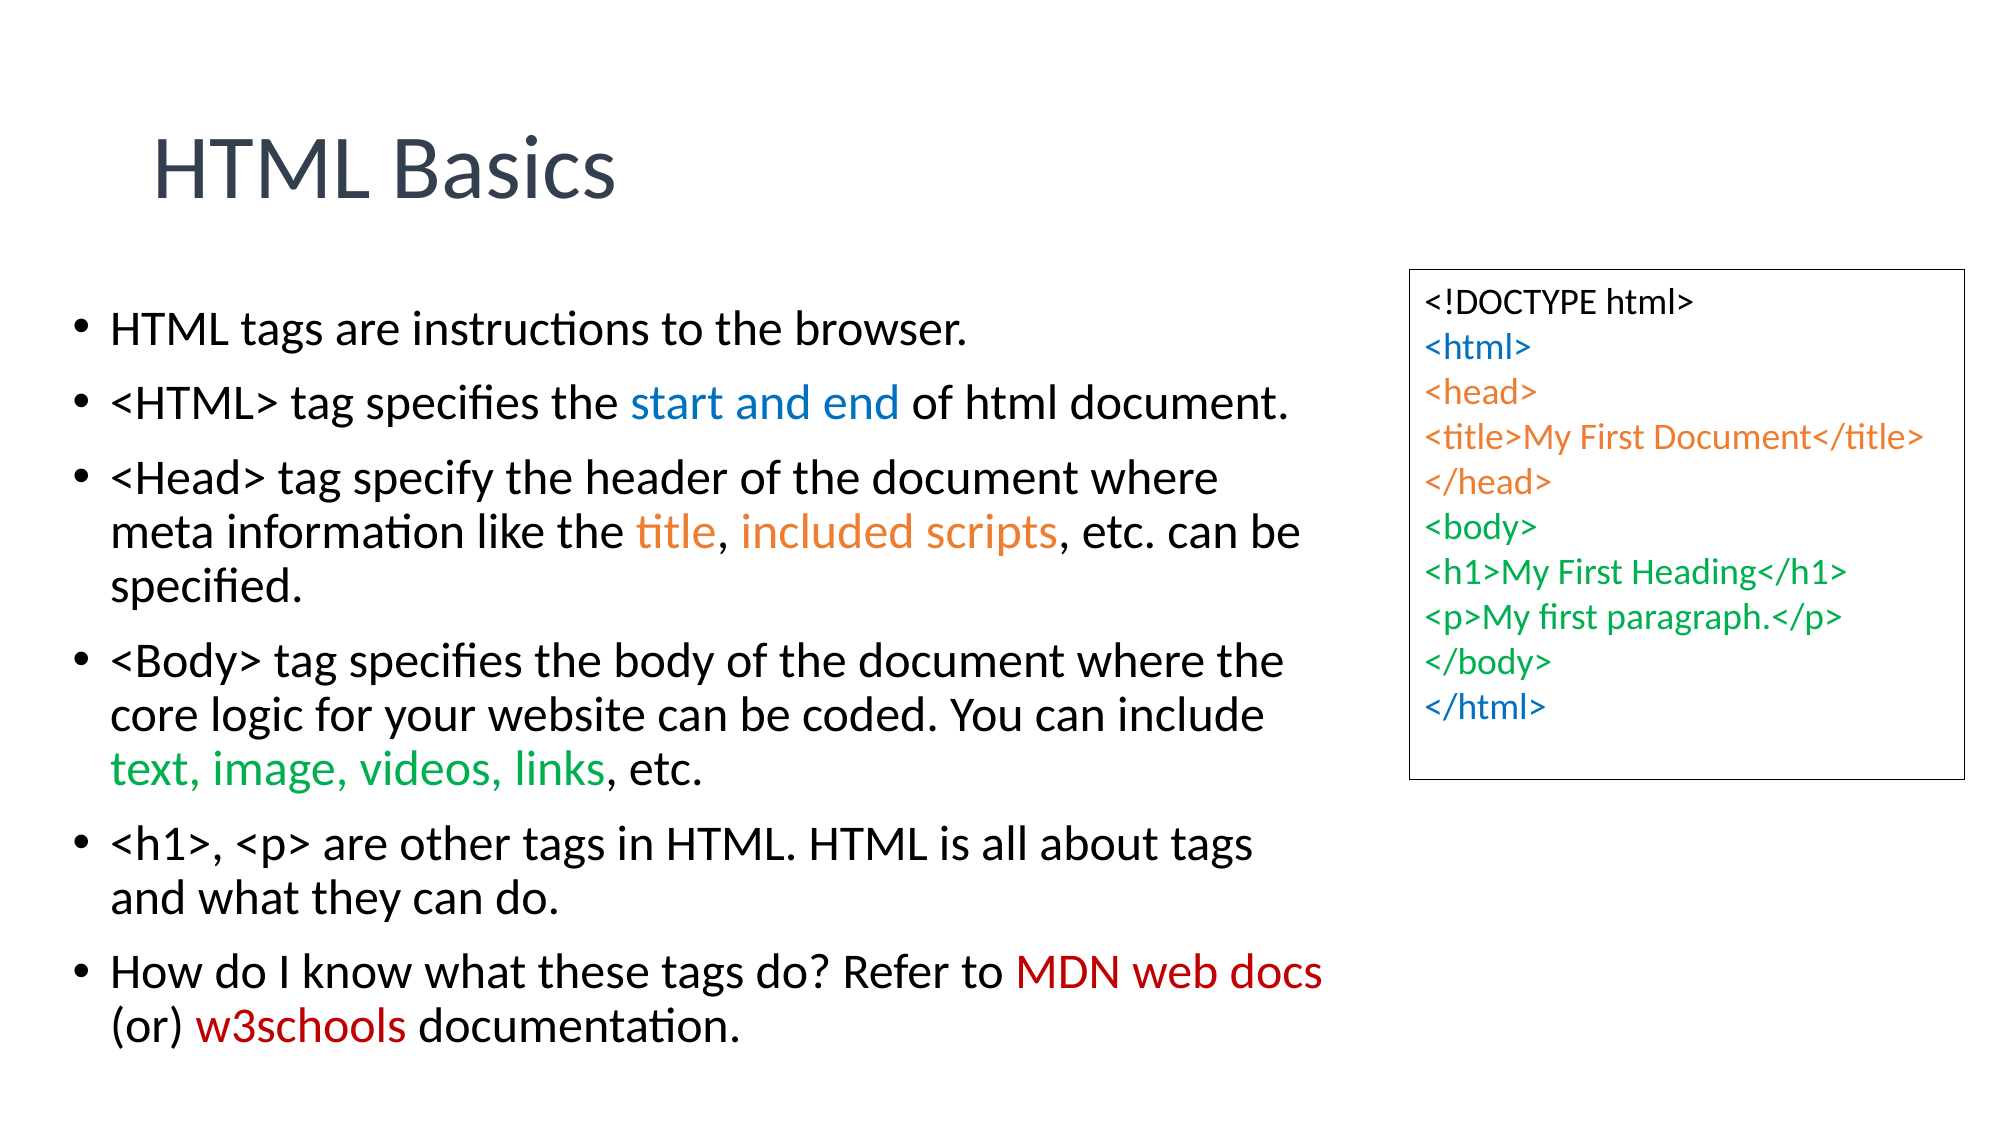

# HTML Basics
<!DOCTYPE html>
<html>
<head>
<title>My First Document</title>
</head>
<body>
<h1>My First Heading</h1>
<p>My first paragraph.</p>
</body>
</html>

HTML tags are instructions to the browser.
<HTML> tag specifies the start and end of html document.
<Head> tag specify the header of the document where meta information like the title, included scripts, etc. can be specified.
<Body> tag specifies the body of the document where the core logic for your website can be coded. You can include text, image, videos, links, etc.
<h1>, <p> are other tags in HTML. HTML is all about tags and what they can do.
How do I know what these tags do? Refer to MDN web docs (or) w3schools documentation.